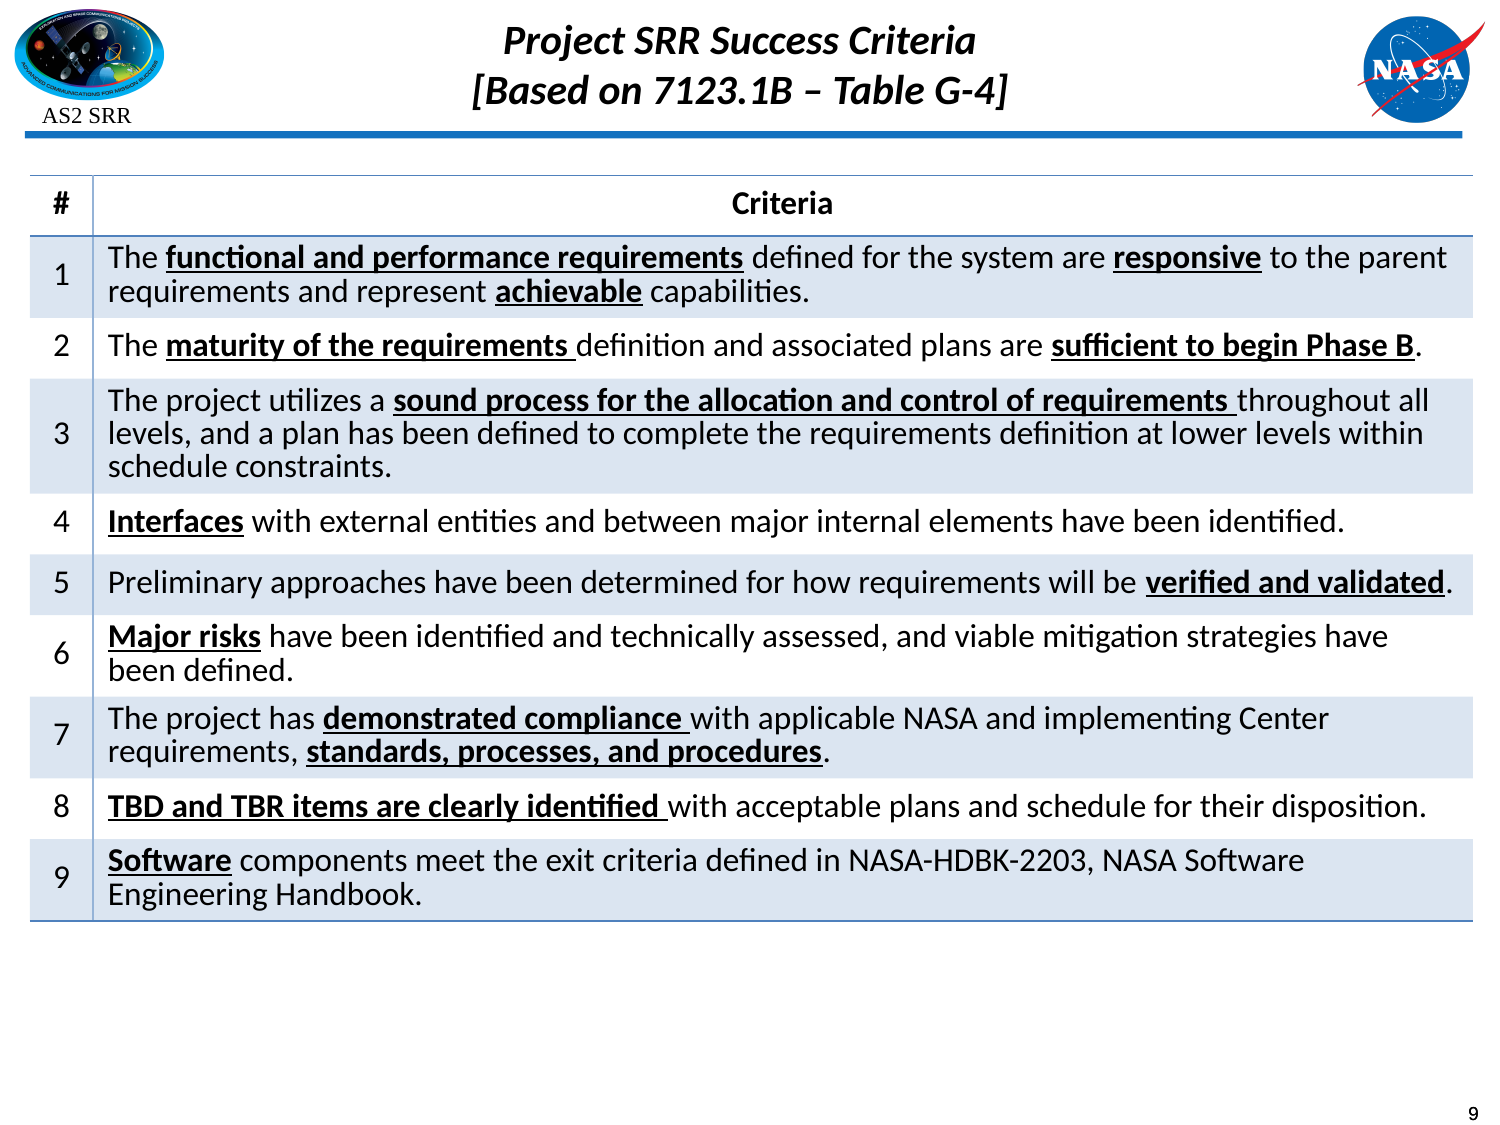

# Project SRR Success Criteria [Based on 7123.1B – Table G-4]
| # | Criteria |
| --- | --- |
| 1 | The functional and performance requirements defined for the system are responsive to the parent requirements and represent achievable capabilities. |
| 2 | The maturity of the requirements definition and associated plans are sufficient to begin Phase B. |
| 3 | The project utilizes a sound process for the allocation and control of requirements throughout all levels, and a plan has been defined to complete the requirements definition at lower levels within schedule constraints. |
| 4 | Interfaces with external entities and between major internal elements have been identified. |
| 5 | Preliminary approaches have been determined for how requirements will be verified and validated. |
| 6 | Major risks have been identified and technically assessed, and viable mitigation strategies have been defined. |
| 7 | The project has demonstrated compliance with applicable NASA and implementing Center requirements, standards, processes, and procedures. |
| 8 | TBD and TBR items are clearly identified with acceptable plans and schedule for their disposition. |
| 9 | Software components meet the exit criteria defined in NASA-HDBK-2203, NASA Software Engineering Handbook. |